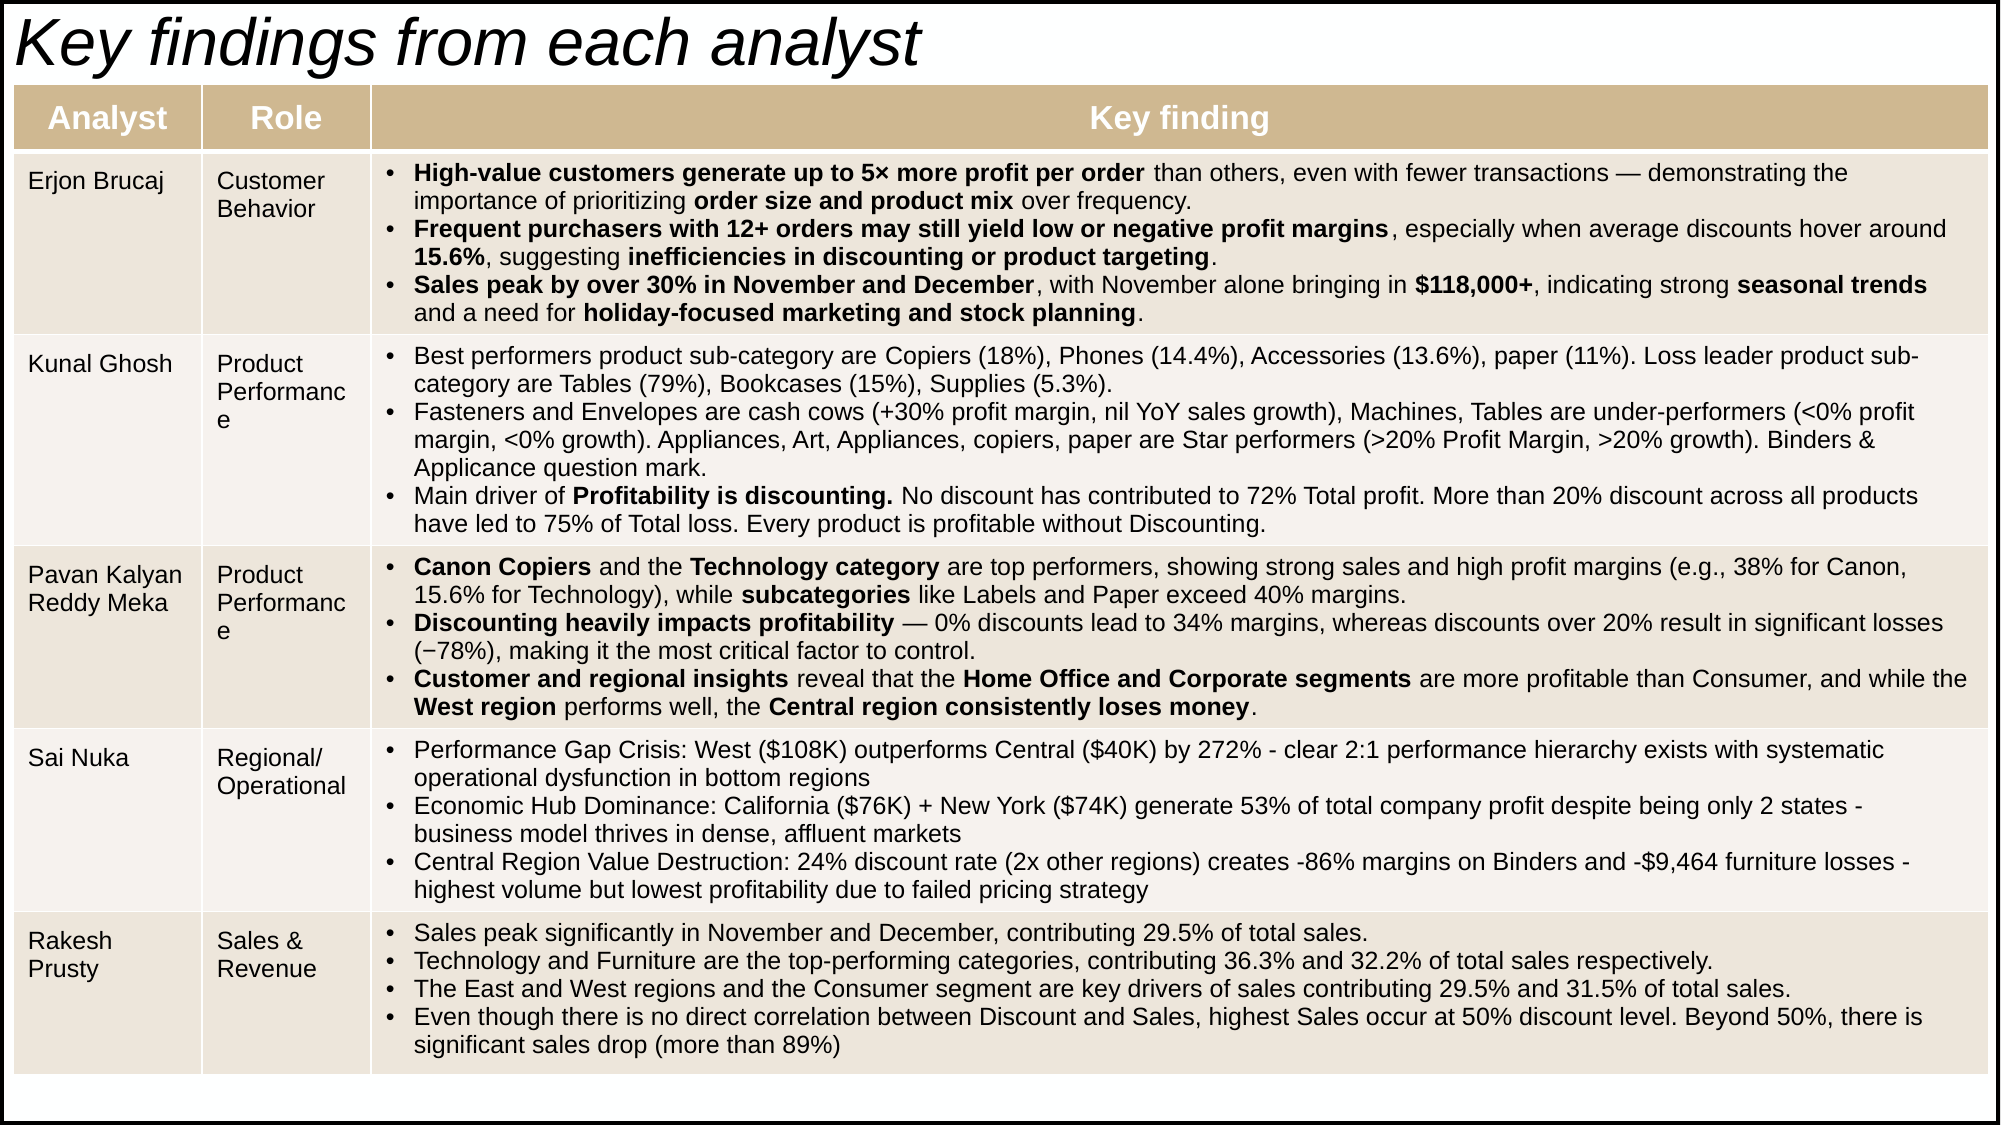

# Key findings from each analyst
| Analyst | Role | Key finding |
| --- | --- | --- |
| Erjon Brucaj | Customer Behavior | High-value customers generate up to 5× more profit per order than others, even with fewer transactions — demonstrating the importance of prioritizing order size and product mix over frequency. Frequent purchasers with 12+ orders may still yield low or negative profit margins, especially when average discounts hover around 15.6%, suggesting inefficiencies in discounting or product targeting. Sales peak by over 30% in November and December, with November alone bringing in $118,000+, indicating strong seasonal trends and a need for holiday-focused marketing and stock planning. |
| Kunal Ghosh | Product Performance | Best performers product sub-category are Copiers (18%), Phones (14.4%), Accessories (13.6%), paper (11%). Loss leader product sub-category are Tables (79%), Bookcases (15%), Supplies (5.3%). Fasteners and Envelopes are cash cows (+30% profit margin, nil YoY sales growth), Machines, Tables are under-performers (<0% profit margin, <0% growth). Appliances, Art, Appliances, copiers, paper are Star performers (>20% Profit Margin, >20% growth). Binders & Applicance question mark. Main driver of Profitability is discounting. No discount has contributed to 72% Total profit. More than 20% discount across all products have led to 75% of Total loss. Every product is profitable without Discounting. |
| Pavan Kalyan Reddy Meka | Product Performance | Canon Copiers and the Technology category are top performers, showing strong sales and high profit margins (e.g., 38% for Canon, 15.6% for Technology), while subcategories like Labels and Paper exceed 40% margins. Discounting heavily impacts profitability — 0% discounts lead to 34% margins, whereas discounts over 20% result in significant losses (−78%), making it the most critical factor to control. Customer and regional insights reveal that the Home Office and Corporate segments are more profitable than Consumer, and while the West region performs well, the Central region consistently loses money. |
| Sai Nuka | Regional/ Operational | Performance Gap Crisis: West ($108K) outperforms Central ($40K) by 272% - clear 2:1 performance hierarchy exists with systematic operational dysfunction in bottom regions Economic Hub Dominance: California ($76K) + New York ($74K) generate 53% of total company profit despite being only 2 states - business model thrives in dense, affluent markets Central Region Value Destruction: 24% discount rate (2x other regions) creates -86% margins on Binders and -$9,464 furniture losses - highest volume but lowest profitability due to failed pricing strategy |
| Rakesh Prusty | Sales & Revenue | Sales peak significantly in November and December, contributing 29.5% of total sales. Technology and Furniture are the top-performing categories, contributing 36.3% and 32.2% of total sales respectively. The East and West regions and the Consumer segment are key drivers of sales contributing 29.5% and 31.5% of total sales. Even though there is no direct correlation between Discount and Sales, highest Sales occur at 50% discount level. Beyond 50%, there is significant sales drop (more than 89%) |